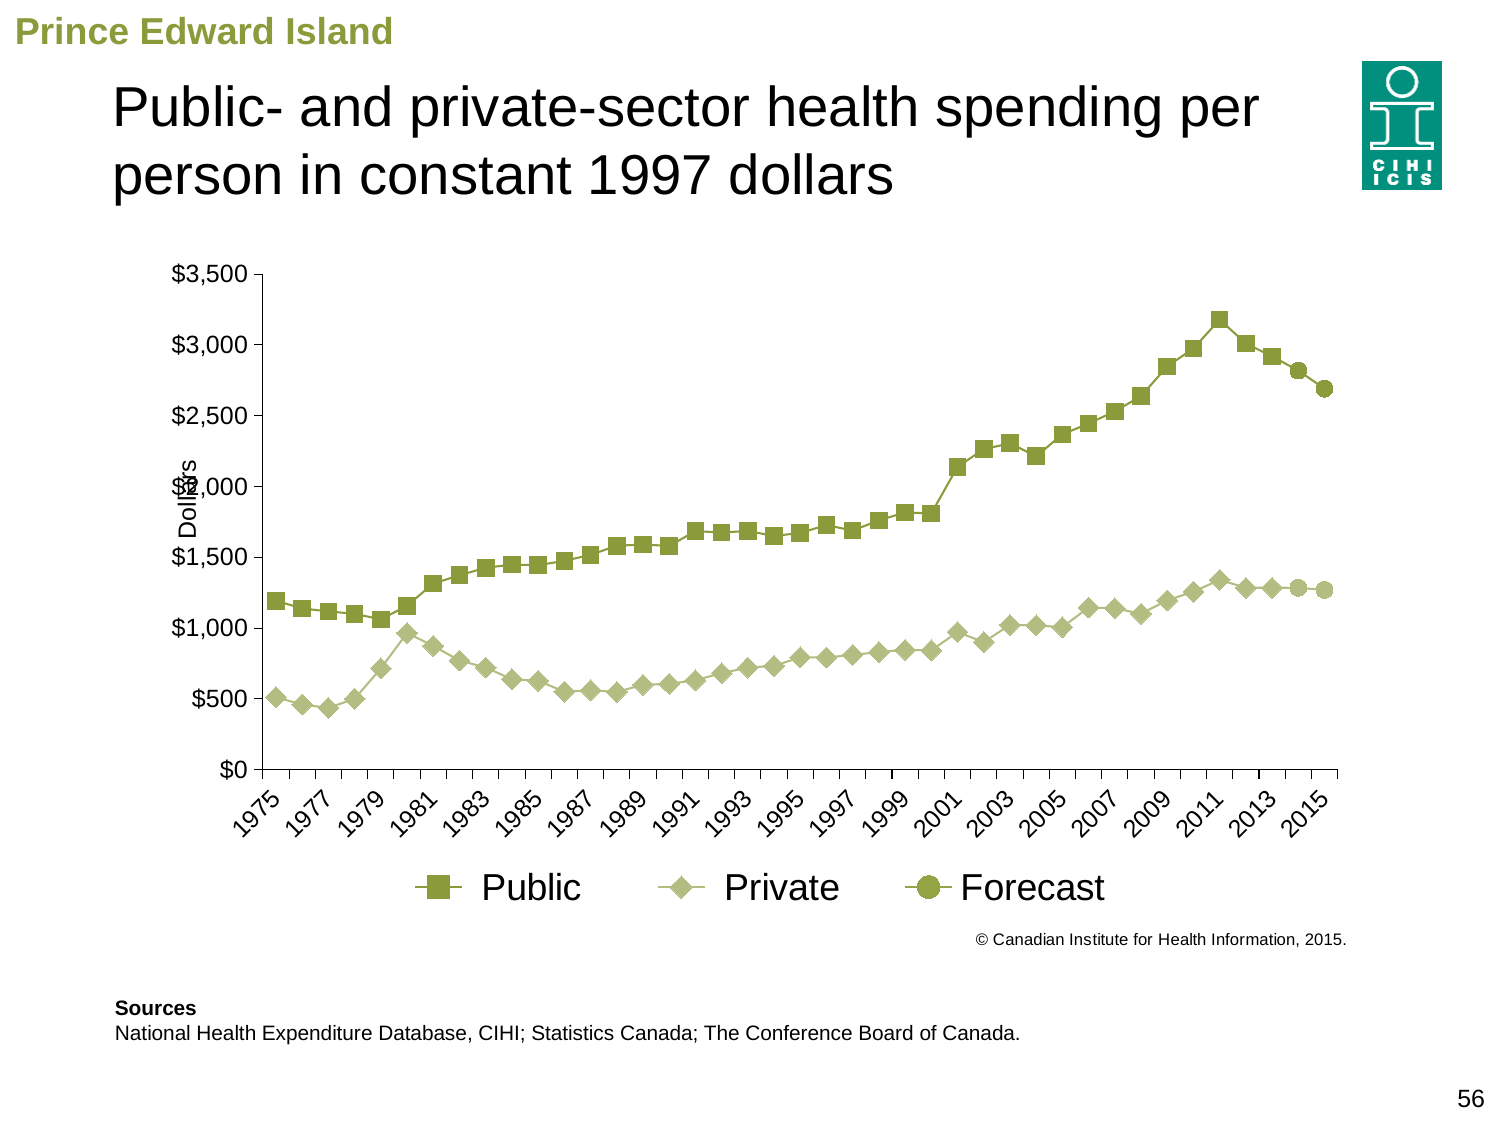

Prince Edward Island
# Public- and private-sector health spending per person in constant 1997 dollars

### Chart

| Category |  Public   |  Private  | Forecast |
|---|---|---|---|
| 1975 | 1193.6020560778468 | 511.03258763813994 | None |
| 1976 | 1138.831855433844 | 460.84436960381544 | None |
| 1977 | 1118.1437507164433 | 436.30687178248905 | None |
| 1978 | 1100.9379539878778 | 500.72587704361024 | None |
| 1979 | 1061.747635734722 | 715.4477349157733 | None |
| 1980 | 1157.9308660746287 | 966.0015131710172 | None |
| 1981 | 1315.0154168631664 | 874.1229205028399 | None |
| 1982 | 1373.3640952103087 | 770.9215040782287 | None |
| 1983 | 1427.0410311259234 | 721.6842282515361 | None |
| 1984 | 1448.8533302746966 | 638.8362423774262 | None |
| 1985 | 1444.7193675093874 | 628.0963278519587 | None |
| 1986 | 1475.0139462701623 | 551.1576051968561 | None |
| 1987 | 1517.9779382853997 | 561.2580530871104 | None |
| 1988 | 1582.0906335639204 | 549.2479725864092 | None |
| 1989 | 1590.6599924692437 | 599.4411030693014 | None |
| 1990 | 1580.7787082447496 | 606.6912055453478 | None |
| 1991 | 1684.592933757134 | 631.7346337998634 | None |
| 1992 | 1675.8550089116725 | 681.9491980325822 | None |
| 1993 | 1685.8125816218542 | 720.9836931512278 | None |
| 1994 | 1651.3028059451385 | 733.2451302368971 | None |
| 1995 | 1672.3318812006344 | 793.6030808212564 | None |
| 1996 | 1727.9238081249607 | 792.239308267282 | None |
| 1997 | 1689.183262102968 | 811.1608181073362 | None |
| 1998 | 1761.0819440031573 | 830.7113423715251 | None |
| 1999 | 1817.5150778666525 | 846.2616533269086 | None |
| 2000 | 1809.9640279546518 | 842.80811062984 | None |
| 2001 | 2139.6030422097756 | 972.1165717353555 | None |
| 2002 | 2263.4323654521327 | 901.0778747580745 | None |
| 2003 | 2305.8340846698907 | 1022.8038508710093 | None |
| 2004 | 2213.6387344782875 | 1019.1852157857421 | None |
| 2005 | 2368.5926364959882 | 1006.4485101609315 | None |
| 2006 | 2445.2034098916342 | 1145.6281506400824 | None |
| 2007 | 2530.932023000777 | 1140.0567620285658 | None |
| 2008 | 2638.088084862737 | 1101.8763789955253 | None |
| 2009 | 2848.8668930896383 | 1195.3675049700366 | None |
| 2010 | 2976.0094263550277 | 1257.5862662679478 | None |
| 2011 | 3178.970956906705 | 1340.67223688857 | None |
| 2012 | 3010.6203592482802 | 1284.7008068113787 | None |
| 2013 | 2919.10648742738 | 1285.1498910597302 | None |
| 2014 | 2818.8310016864434 | 1284.499042521034 | None |
| 2015 | 2691.059008092609 | 1269.1962861166696 | None |
Sources
National Health Expenditure Database, CIHI; Statistics Canada; The Conference Board of Canada.
56